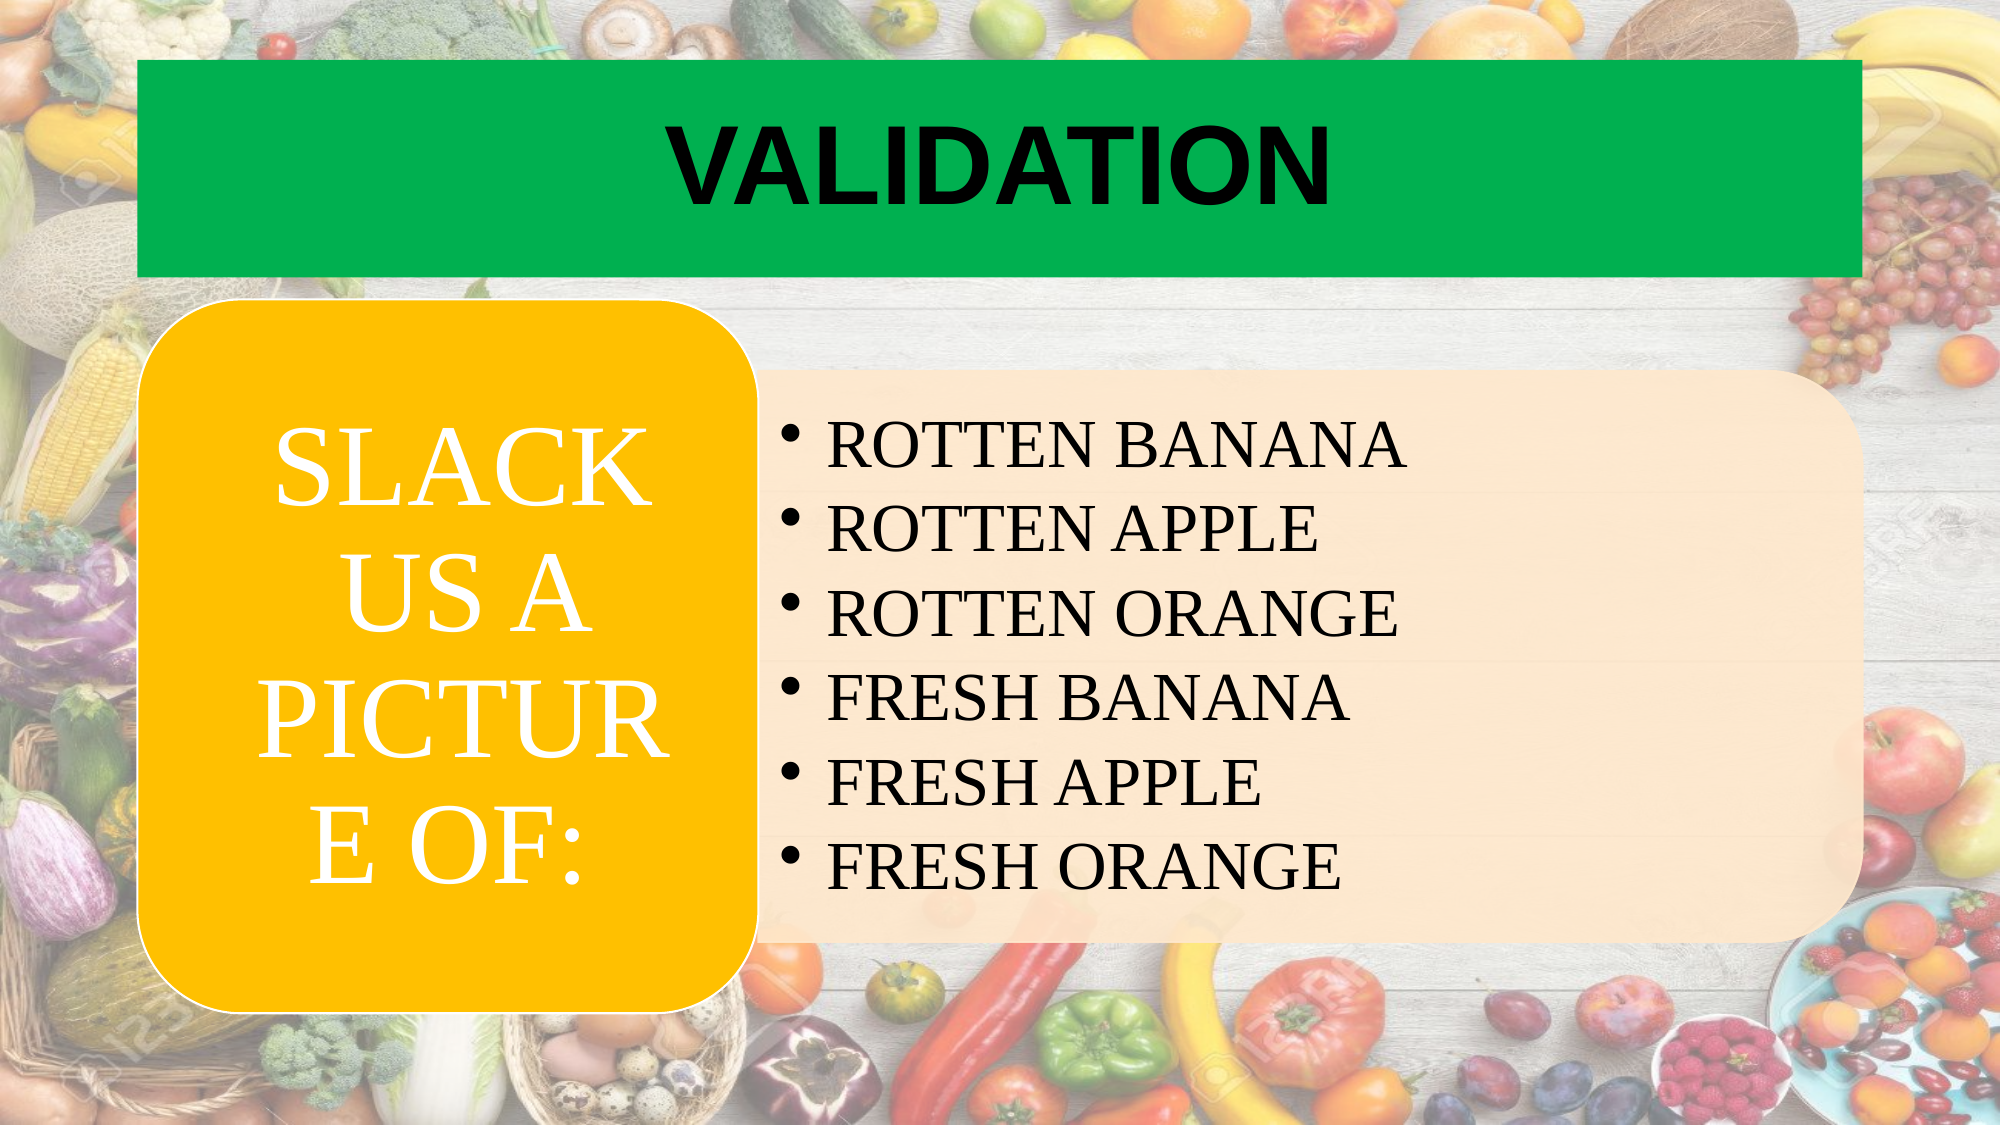

# VALIDATION
ROTTEN BANANA
ROTTEN APPLE
ROTTEN ORANGE
FRESH BANANA
FRESH APPLE
FRESH ORANGE
SLACK US A PICTURE OF: